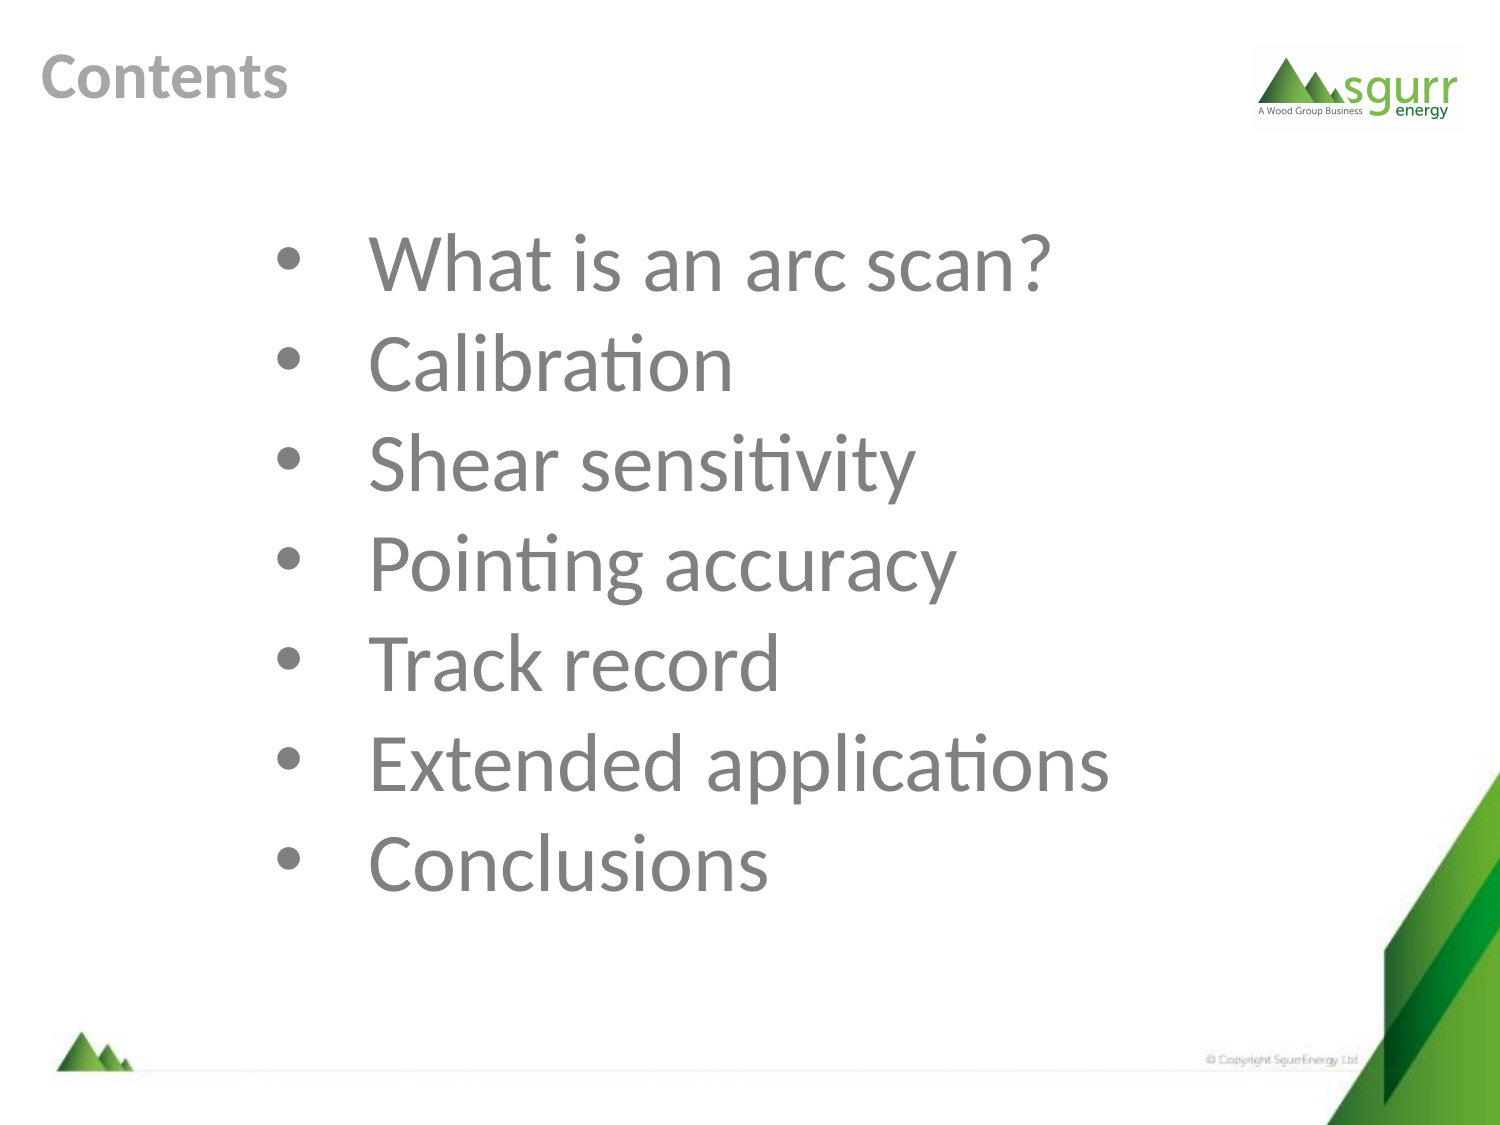

Contents
What is an arc scan?
Calibration
Shear sensitivity
Pointing accuracy
Track record
Extended applications
Conclusions